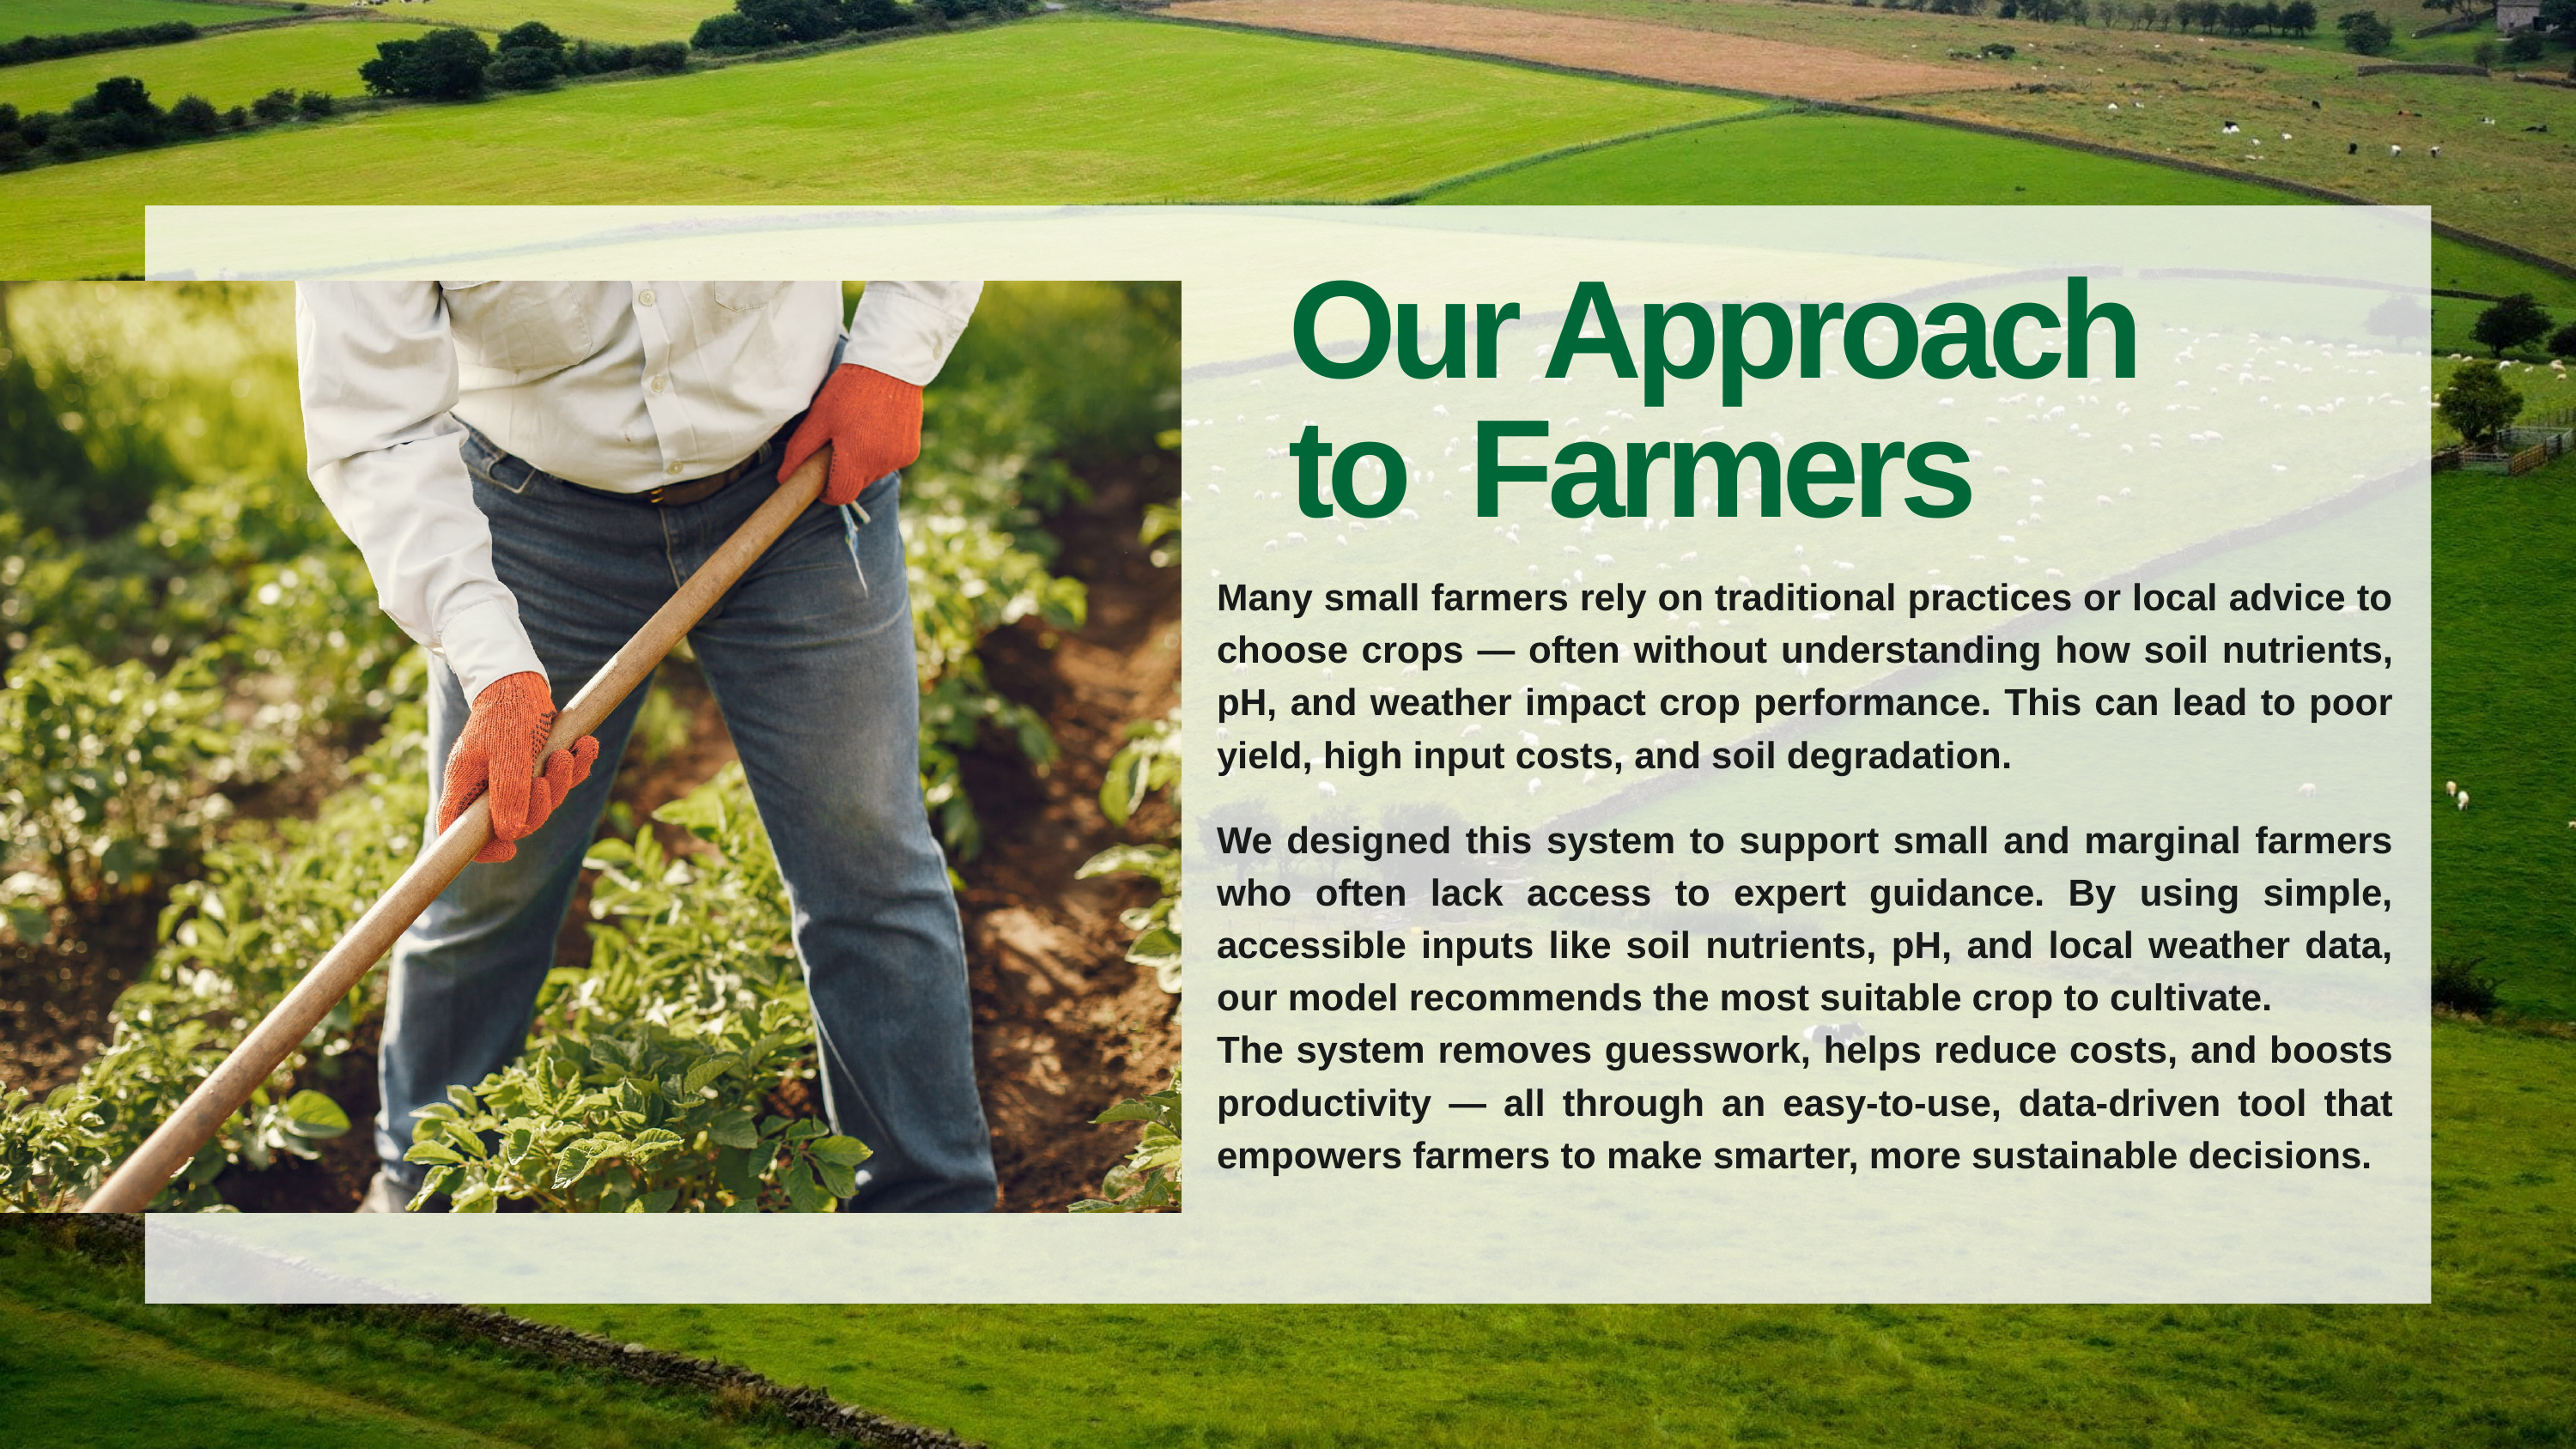

Our Approach to  Farmers

Many small farmers rely on traditional practices or local advice to choose crops — often without understanding how soil nutrients, pH, and weather impact crop performance. This can lead to poor yield, high input costs, and soil degradation.
We designed this system to support small and marginal farmers who often lack access to expert guidance. By using simple, accessible inputs like soil nutrients, pH, and local weather data, our model recommends the most suitable crop to cultivate.
The system removes guesswork, helps reduce costs, and boosts productivity — all through an easy-to-use, data-driven tool that empowers farmers to make smarter, more sustainable decisions.